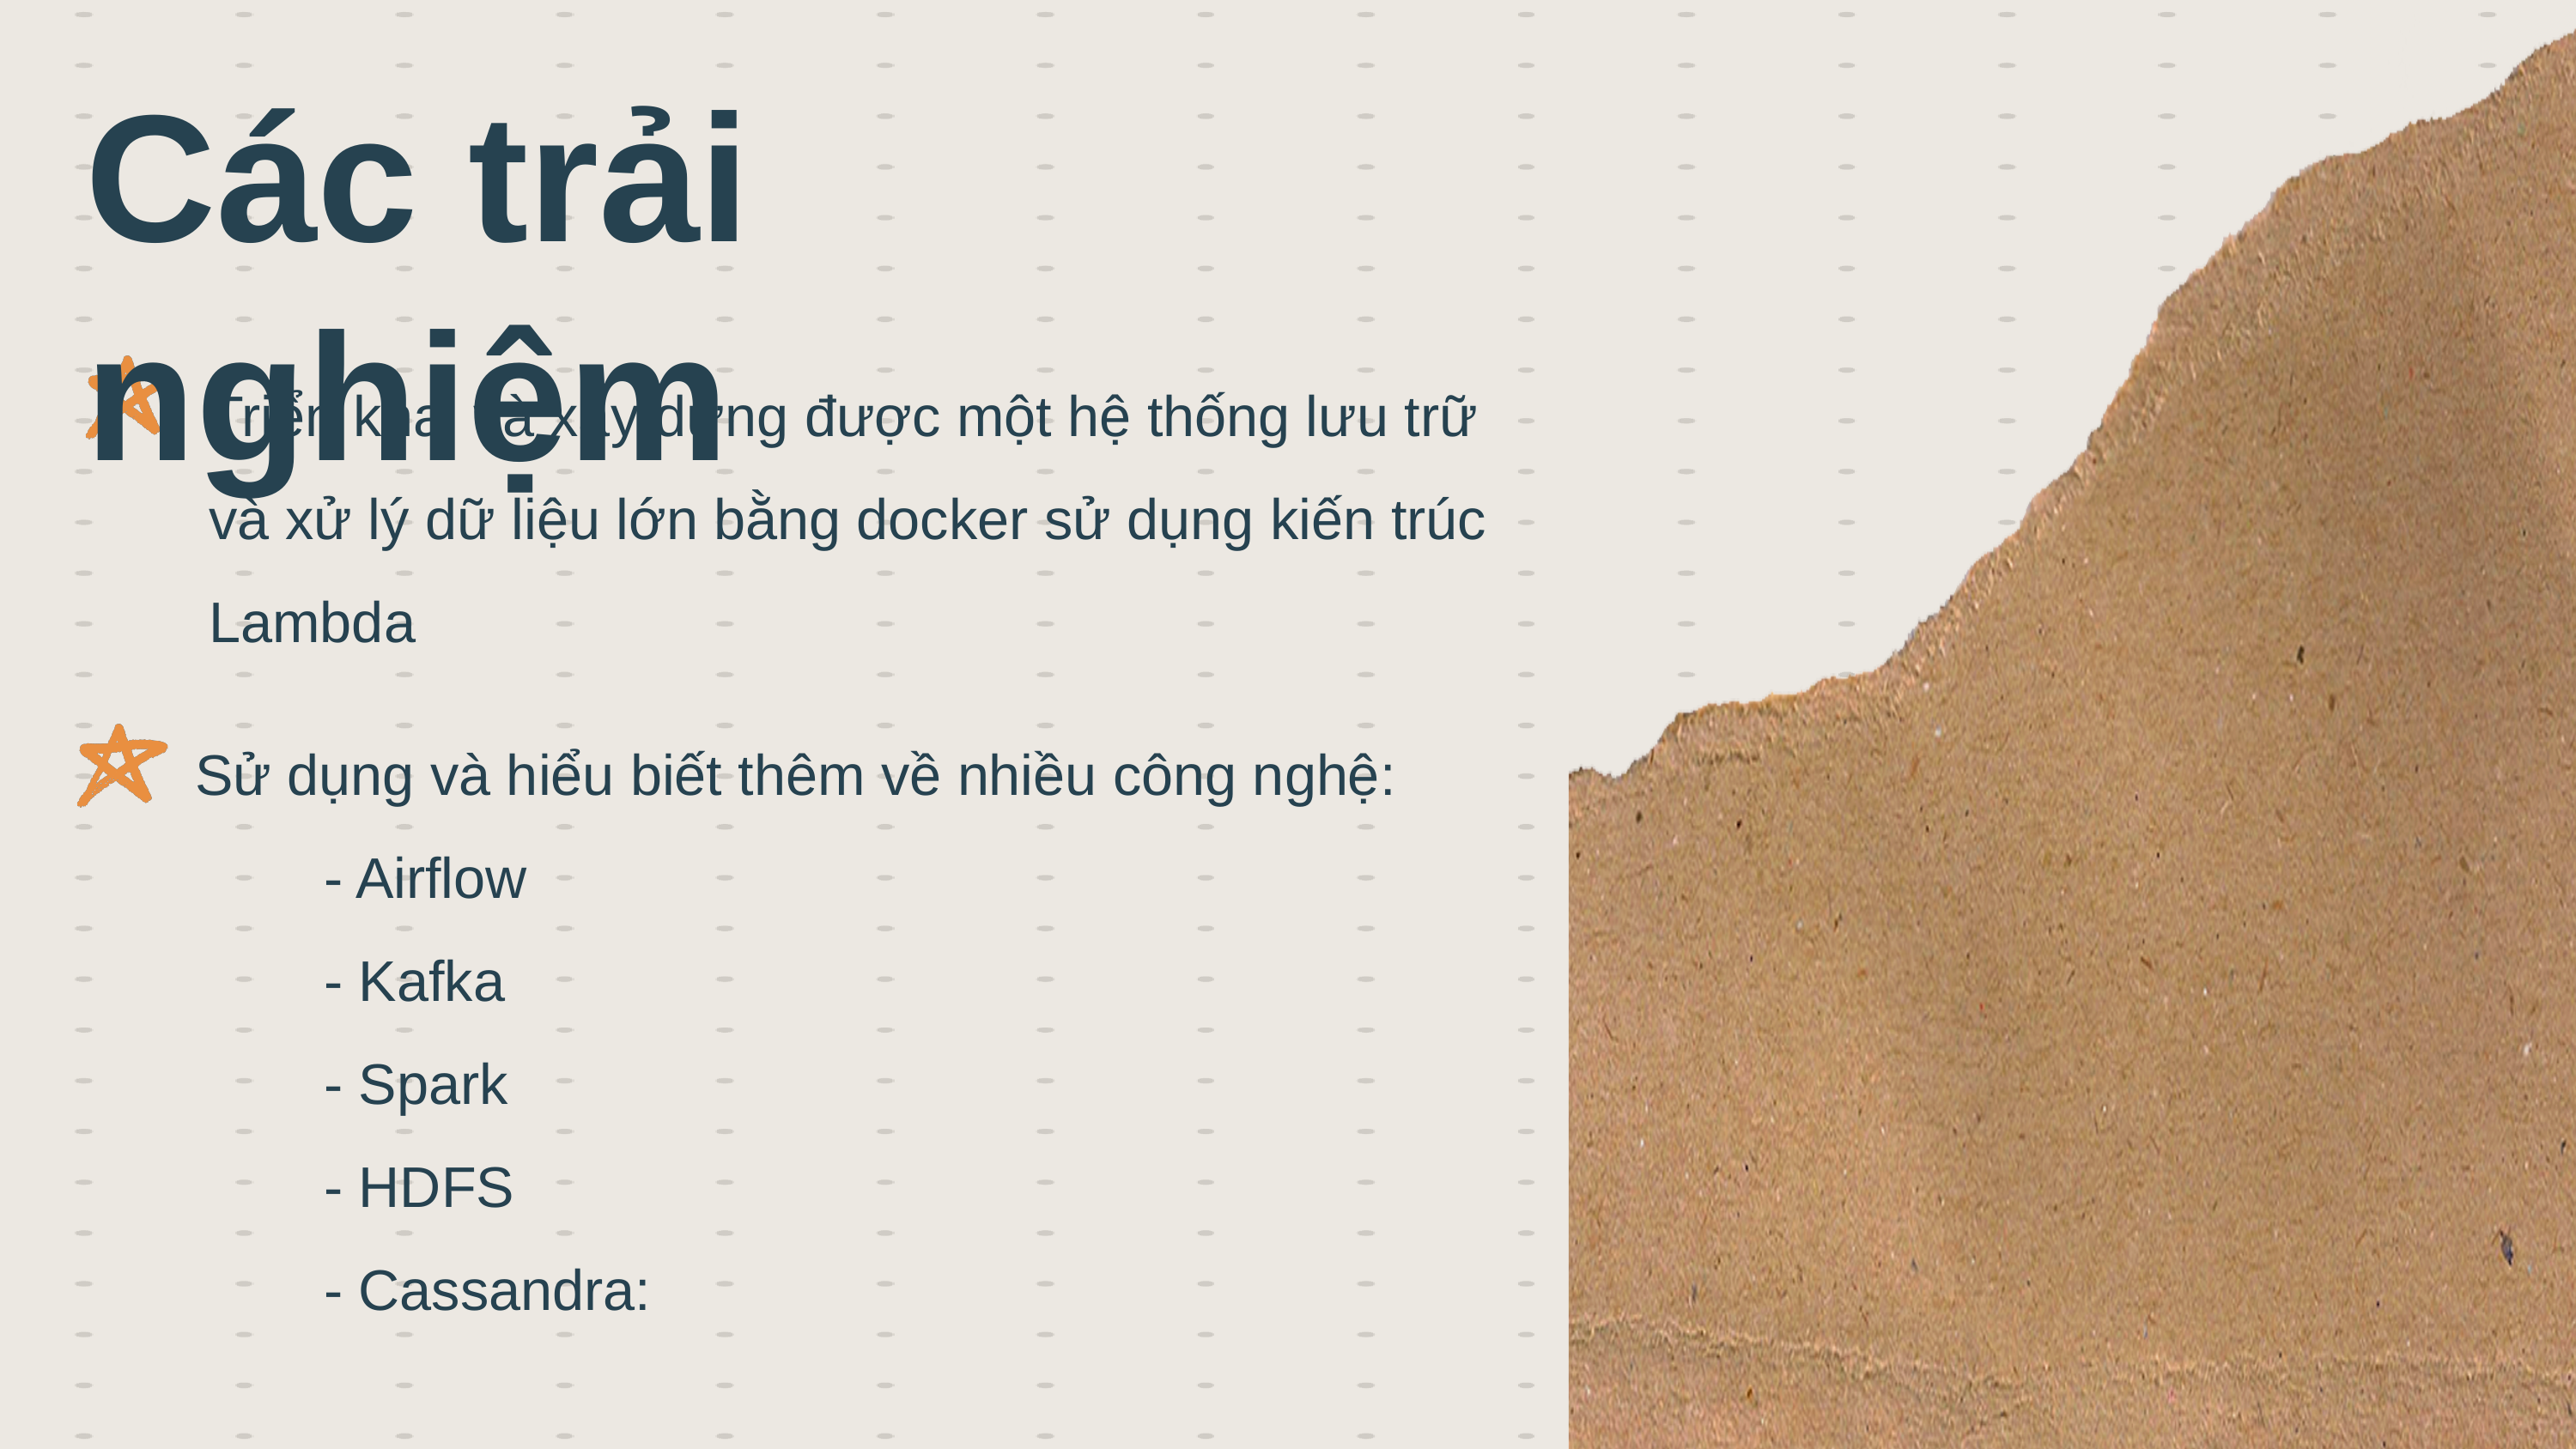

Các trải nghiệm

Triển khai và xây dựng được một hệ thống lưu trữ và xử lý dữ liệu lớn bằng docker sử dụng kiến trúc Lambda

Sử dụng và hiểu biết thêm về nhiều công nghệ:
	- Airflow
	- Kafka
	- Spark
	- HDFS
	- Cassandra: